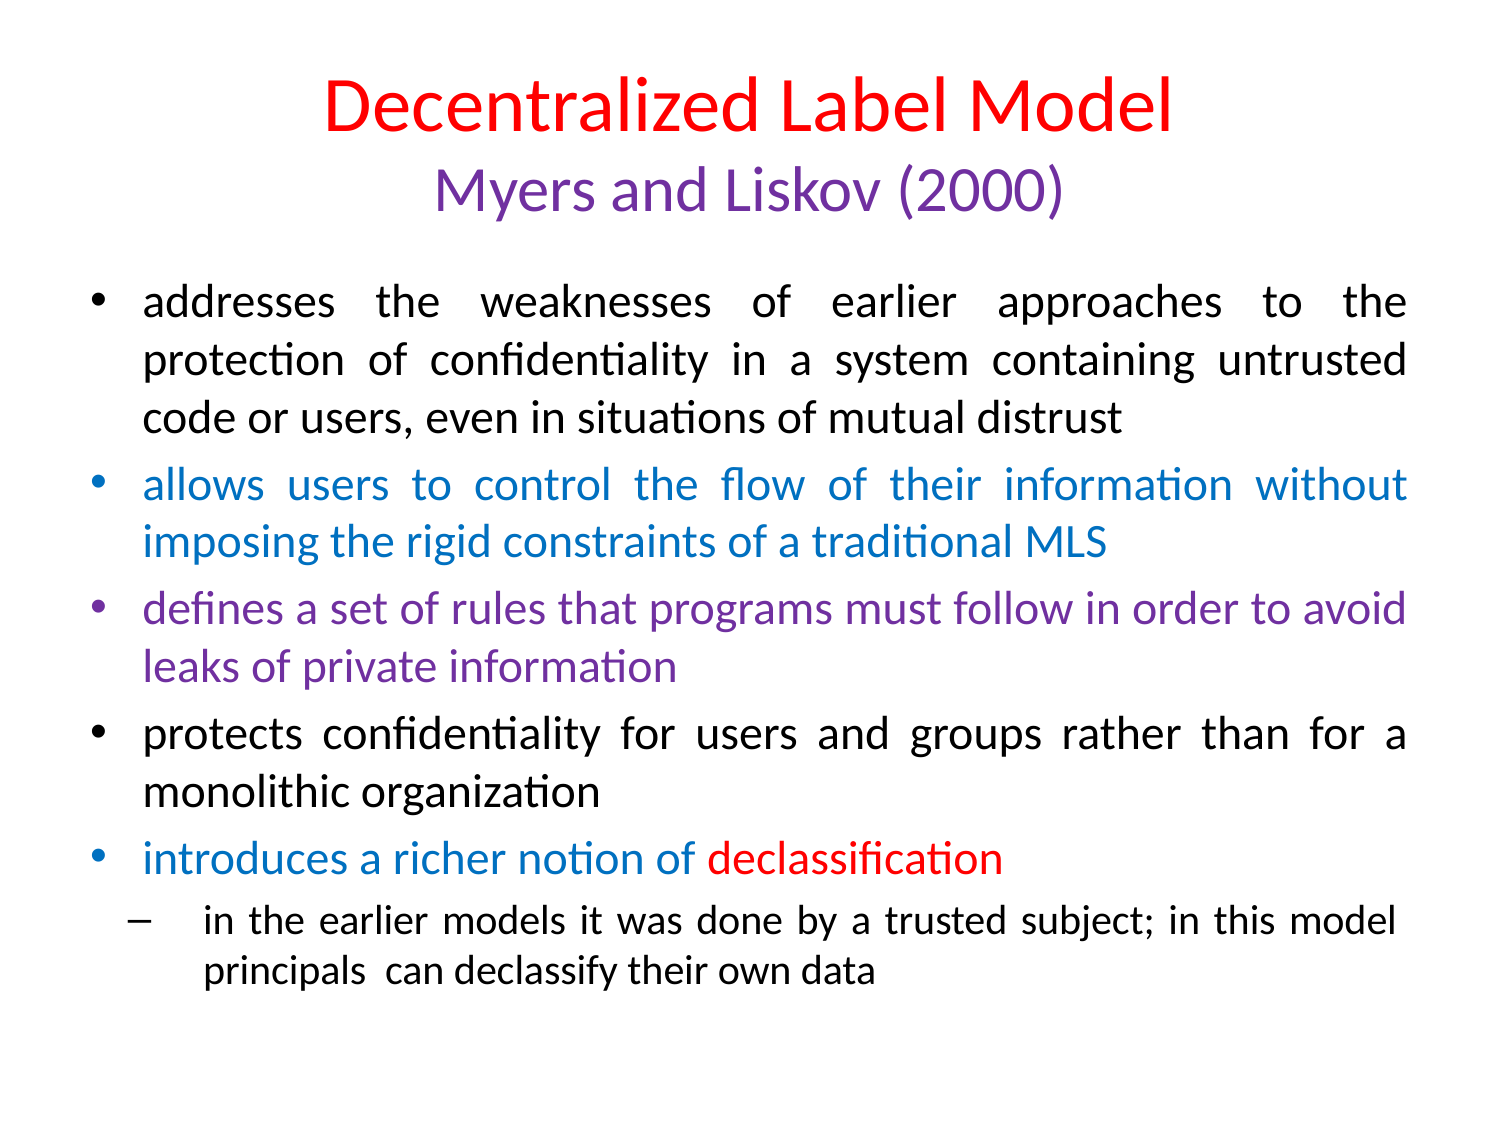

# Decentralized Label Model Myers and Liskov (2000)
addresses the weaknesses of earlier approaches to the protection of confidentiality in a system containing untrusted code or users, even in situations of mutual distrust
allows users to control the flow of their information without imposing the rigid constraints of a traditional MLS
defines a set of rules that programs must follow in order to avoid leaks of private information
protects confidentiality for users and groups rather than for a monolithic organization
introduces a richer notion of declassification
in the earlier models it was done by a trusted subject; in this model  principals  can declassify their own data